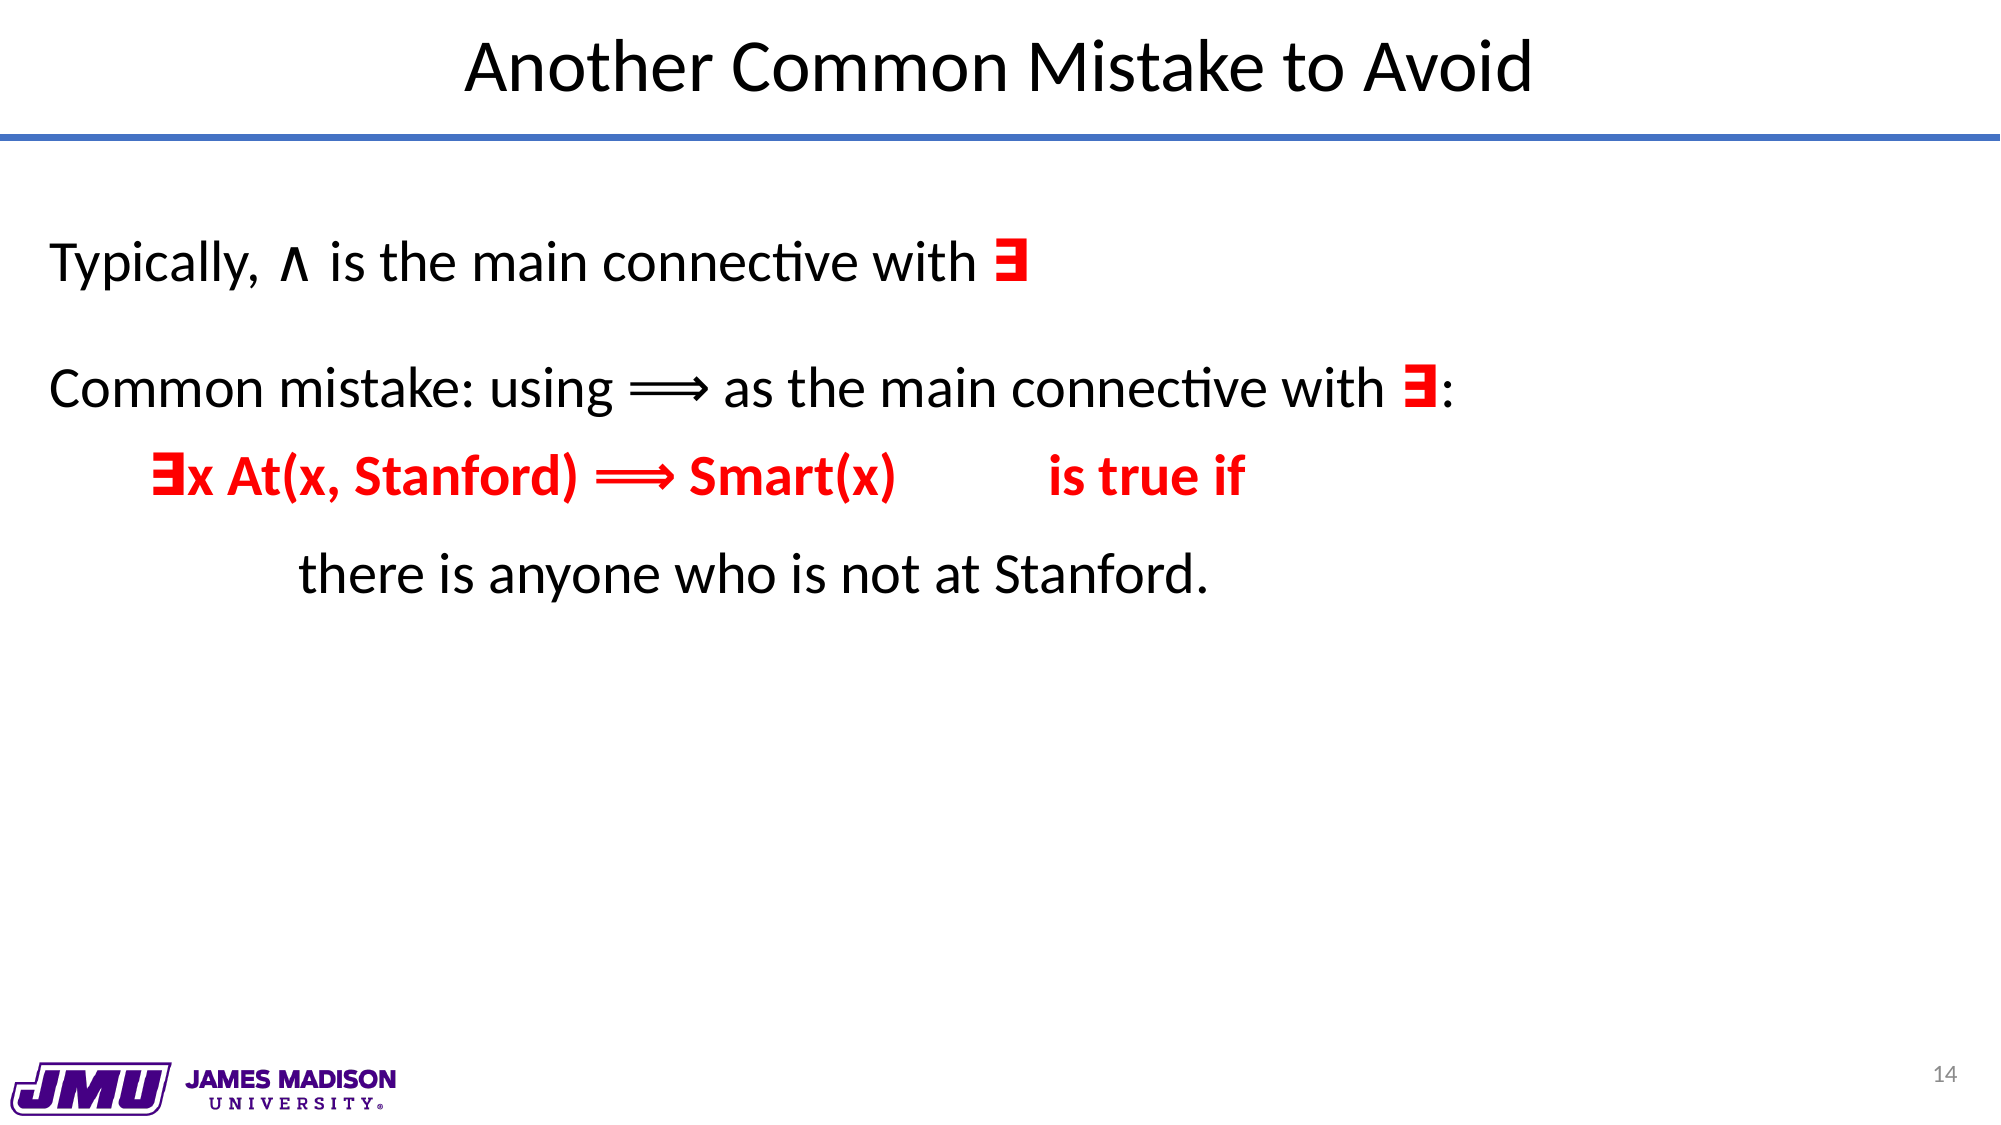

# Another Common Mistake to Avoid
Typically, ∧ is the main connective with ∃
Common mistake: using ⟹ as the main connective with ∃:
∃x At(x, Stanford) ⟹ Smart(x)	is true if
	there is anyone who is not at Stanford.
14